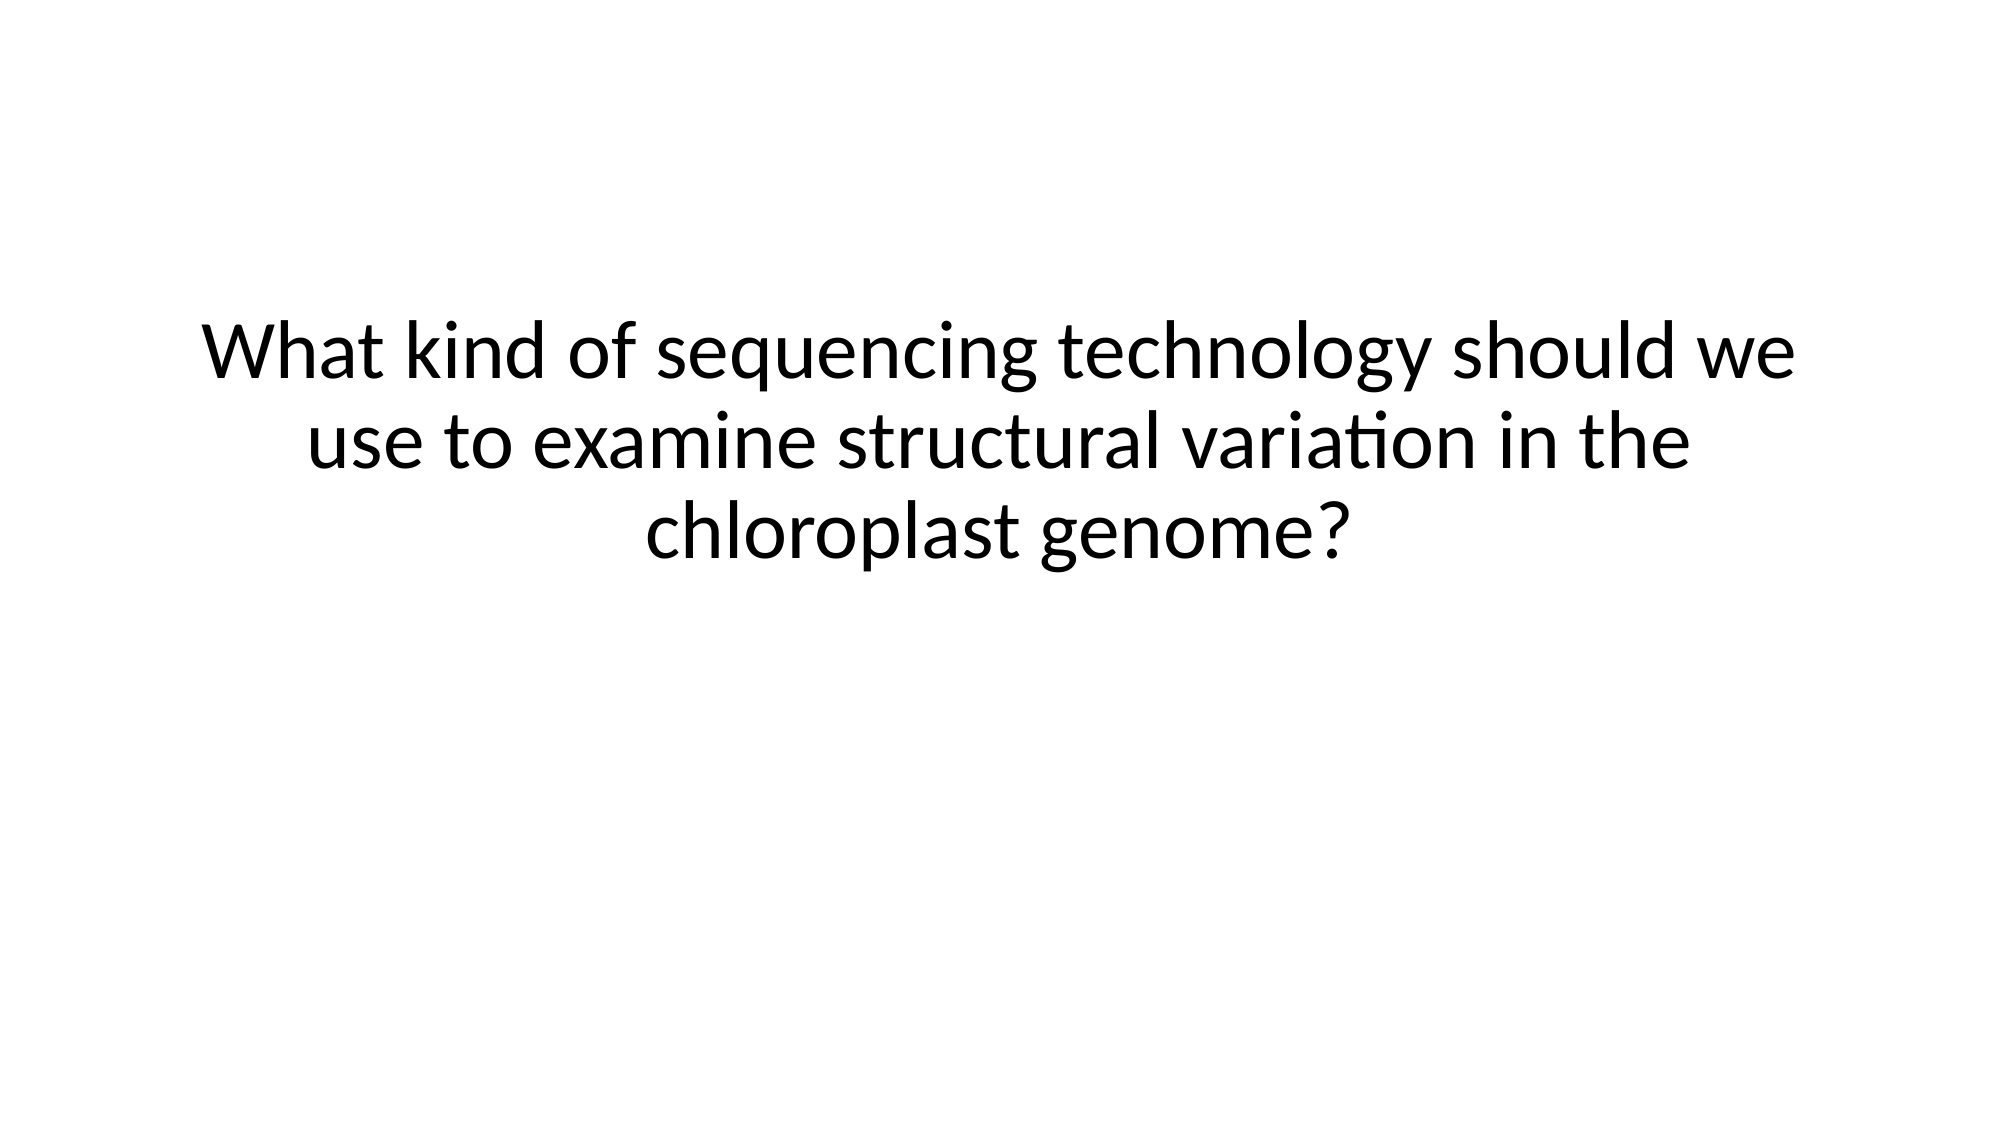

What kind of sequencing technology should we use to examine structural variation in the chloroplast genome?